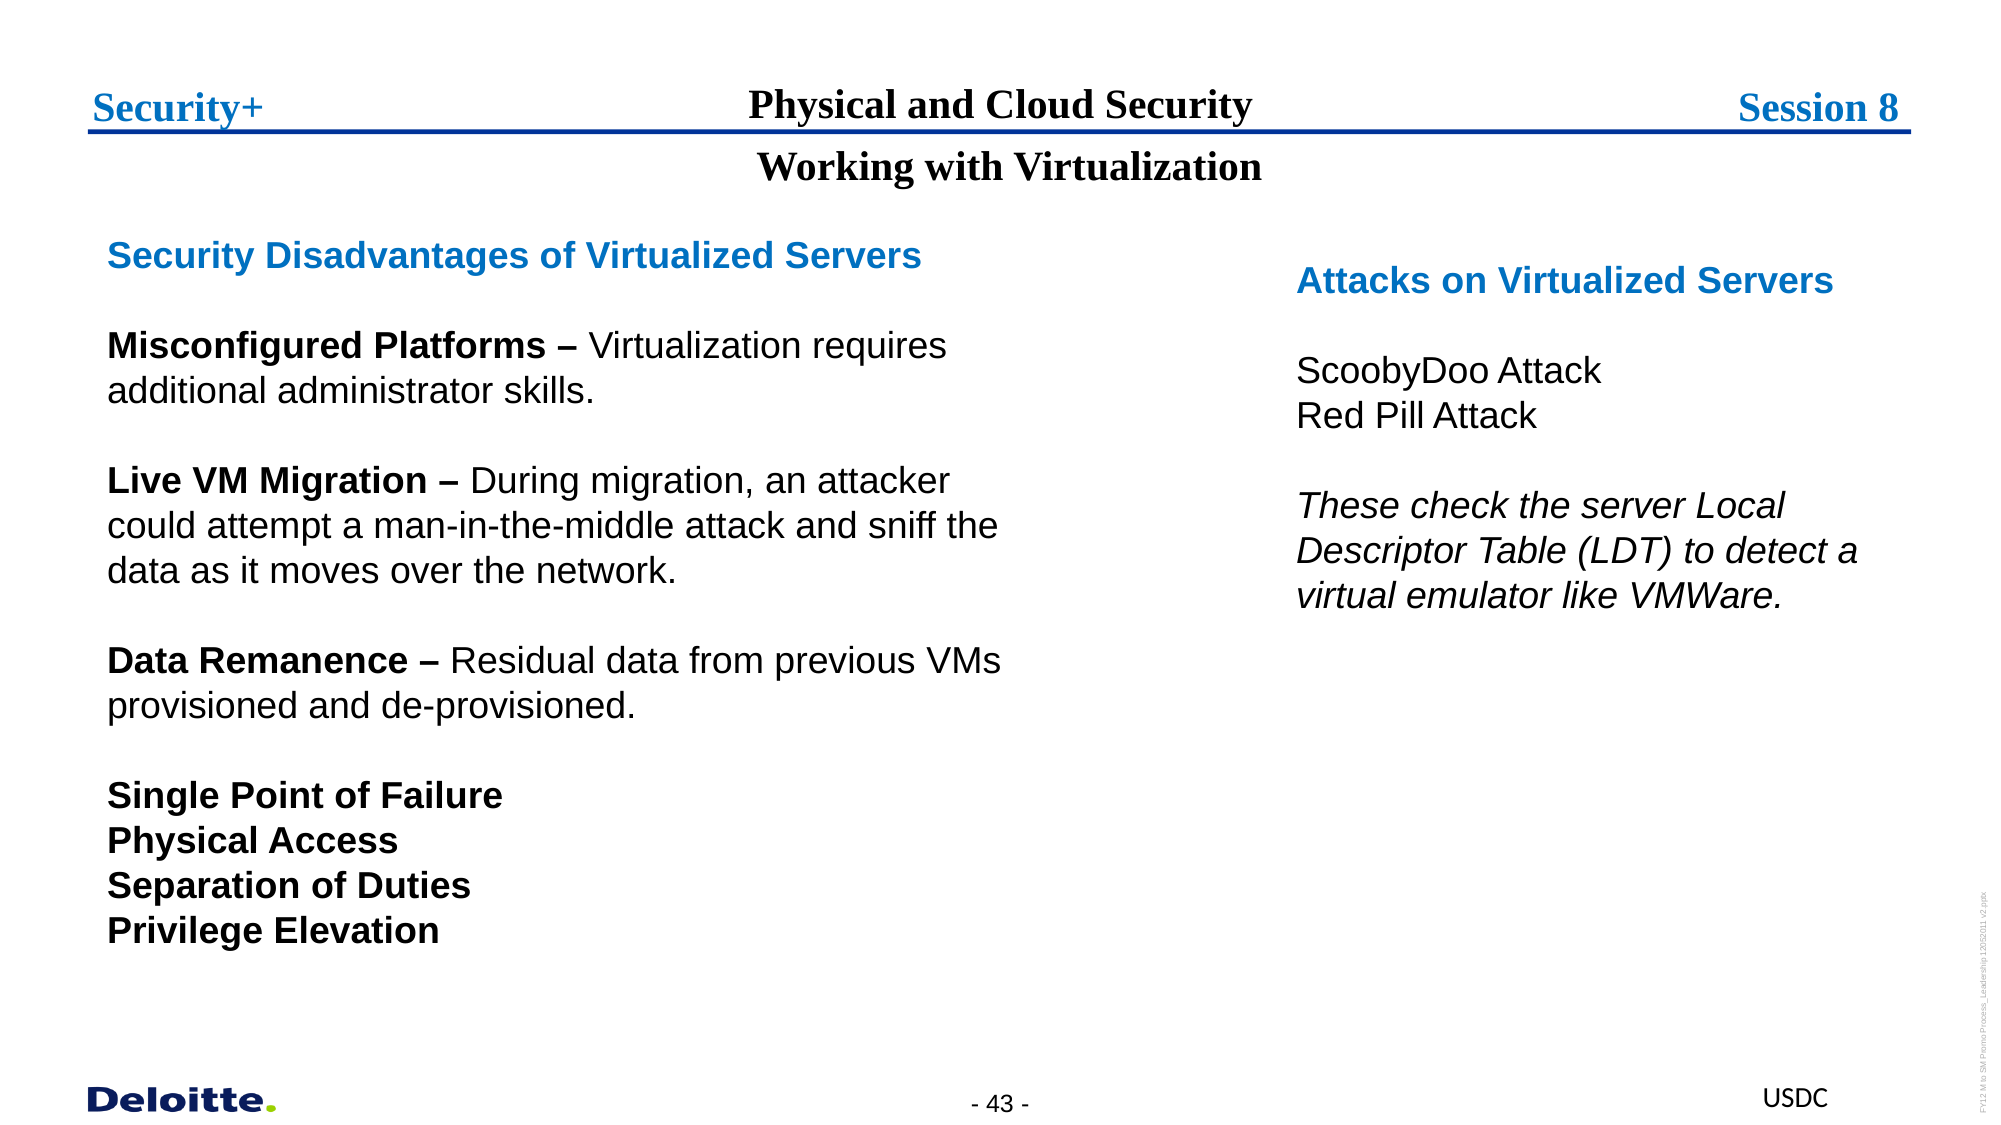

Physical and Cloud Security
Security+
Session 8
  Working with Virtualization
Security Disadvantages of Virtualized Servers

Misconfigured Platforms – Virtualization requires additional administrator skills.

Live VM Migration – During migration, an attacker could attempt a man-in-the-middle attack and sniff the data as it moves over the network.

Data Remanence – Residual data from previous VMs provisioned and de-provisioned.

Single Point of Failure
Physical Access
Separation of Duties
Privilege Elevation

Attacks on Virtualized Servers

ScoobyDoo Attack
Red Pill Attack

These check the server Local Descriptor Table (LDT) to detect a virtual emulator like VMWare.